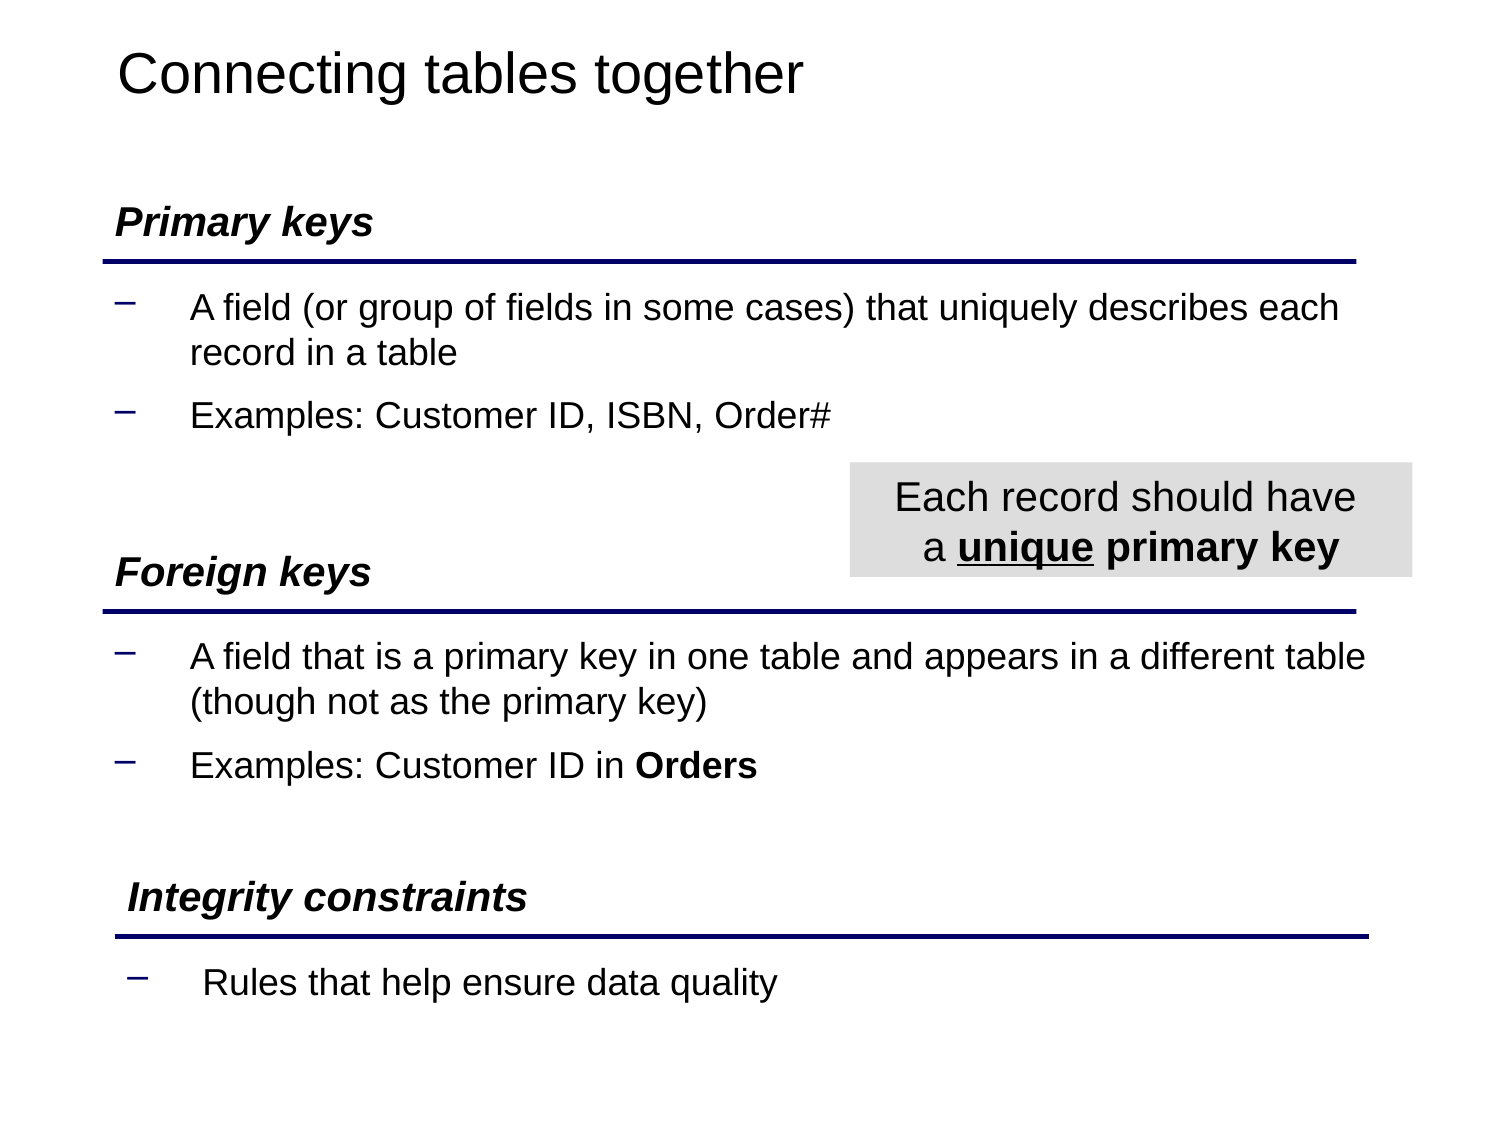

# Connecting tables together
Primary keys

A field (or group of fields in some cases) that uniquely describes each record in a table
Examples: Customer ID, ISBN, Order#
Each record should have
a unique primary key
Foreign keys

A field that is a primary key in one table and appears in a different table (though not as the primary key)
Examples: Customer ID in Orders

Integrity constraints

Rules that help ensure data quality